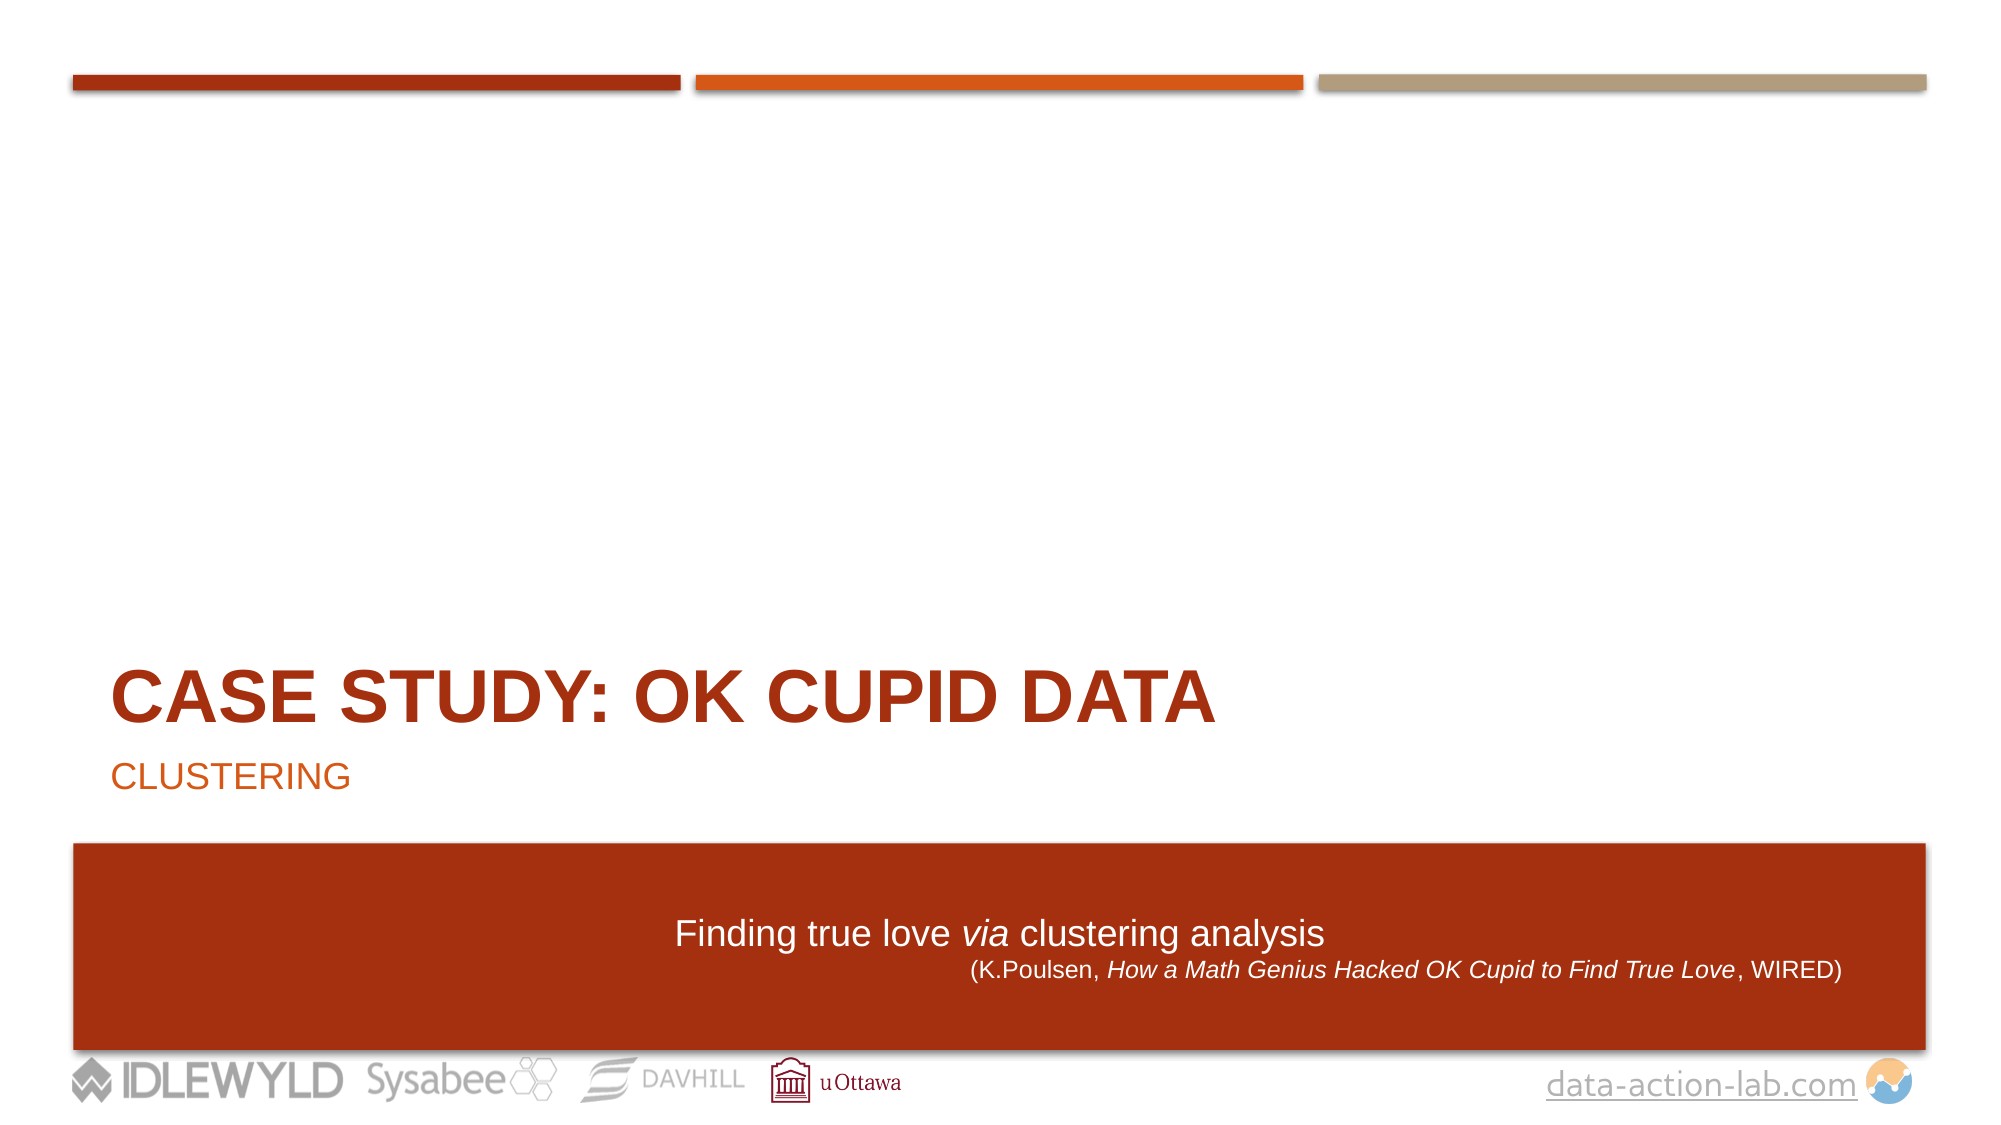

# CASE STUDY: OK Cupid Data
CLUSTERING
Finding true love via clustering analysis
(K.Poulsen, How a Math Genius Hacked OK Cupid to Find True Love, WIRED)